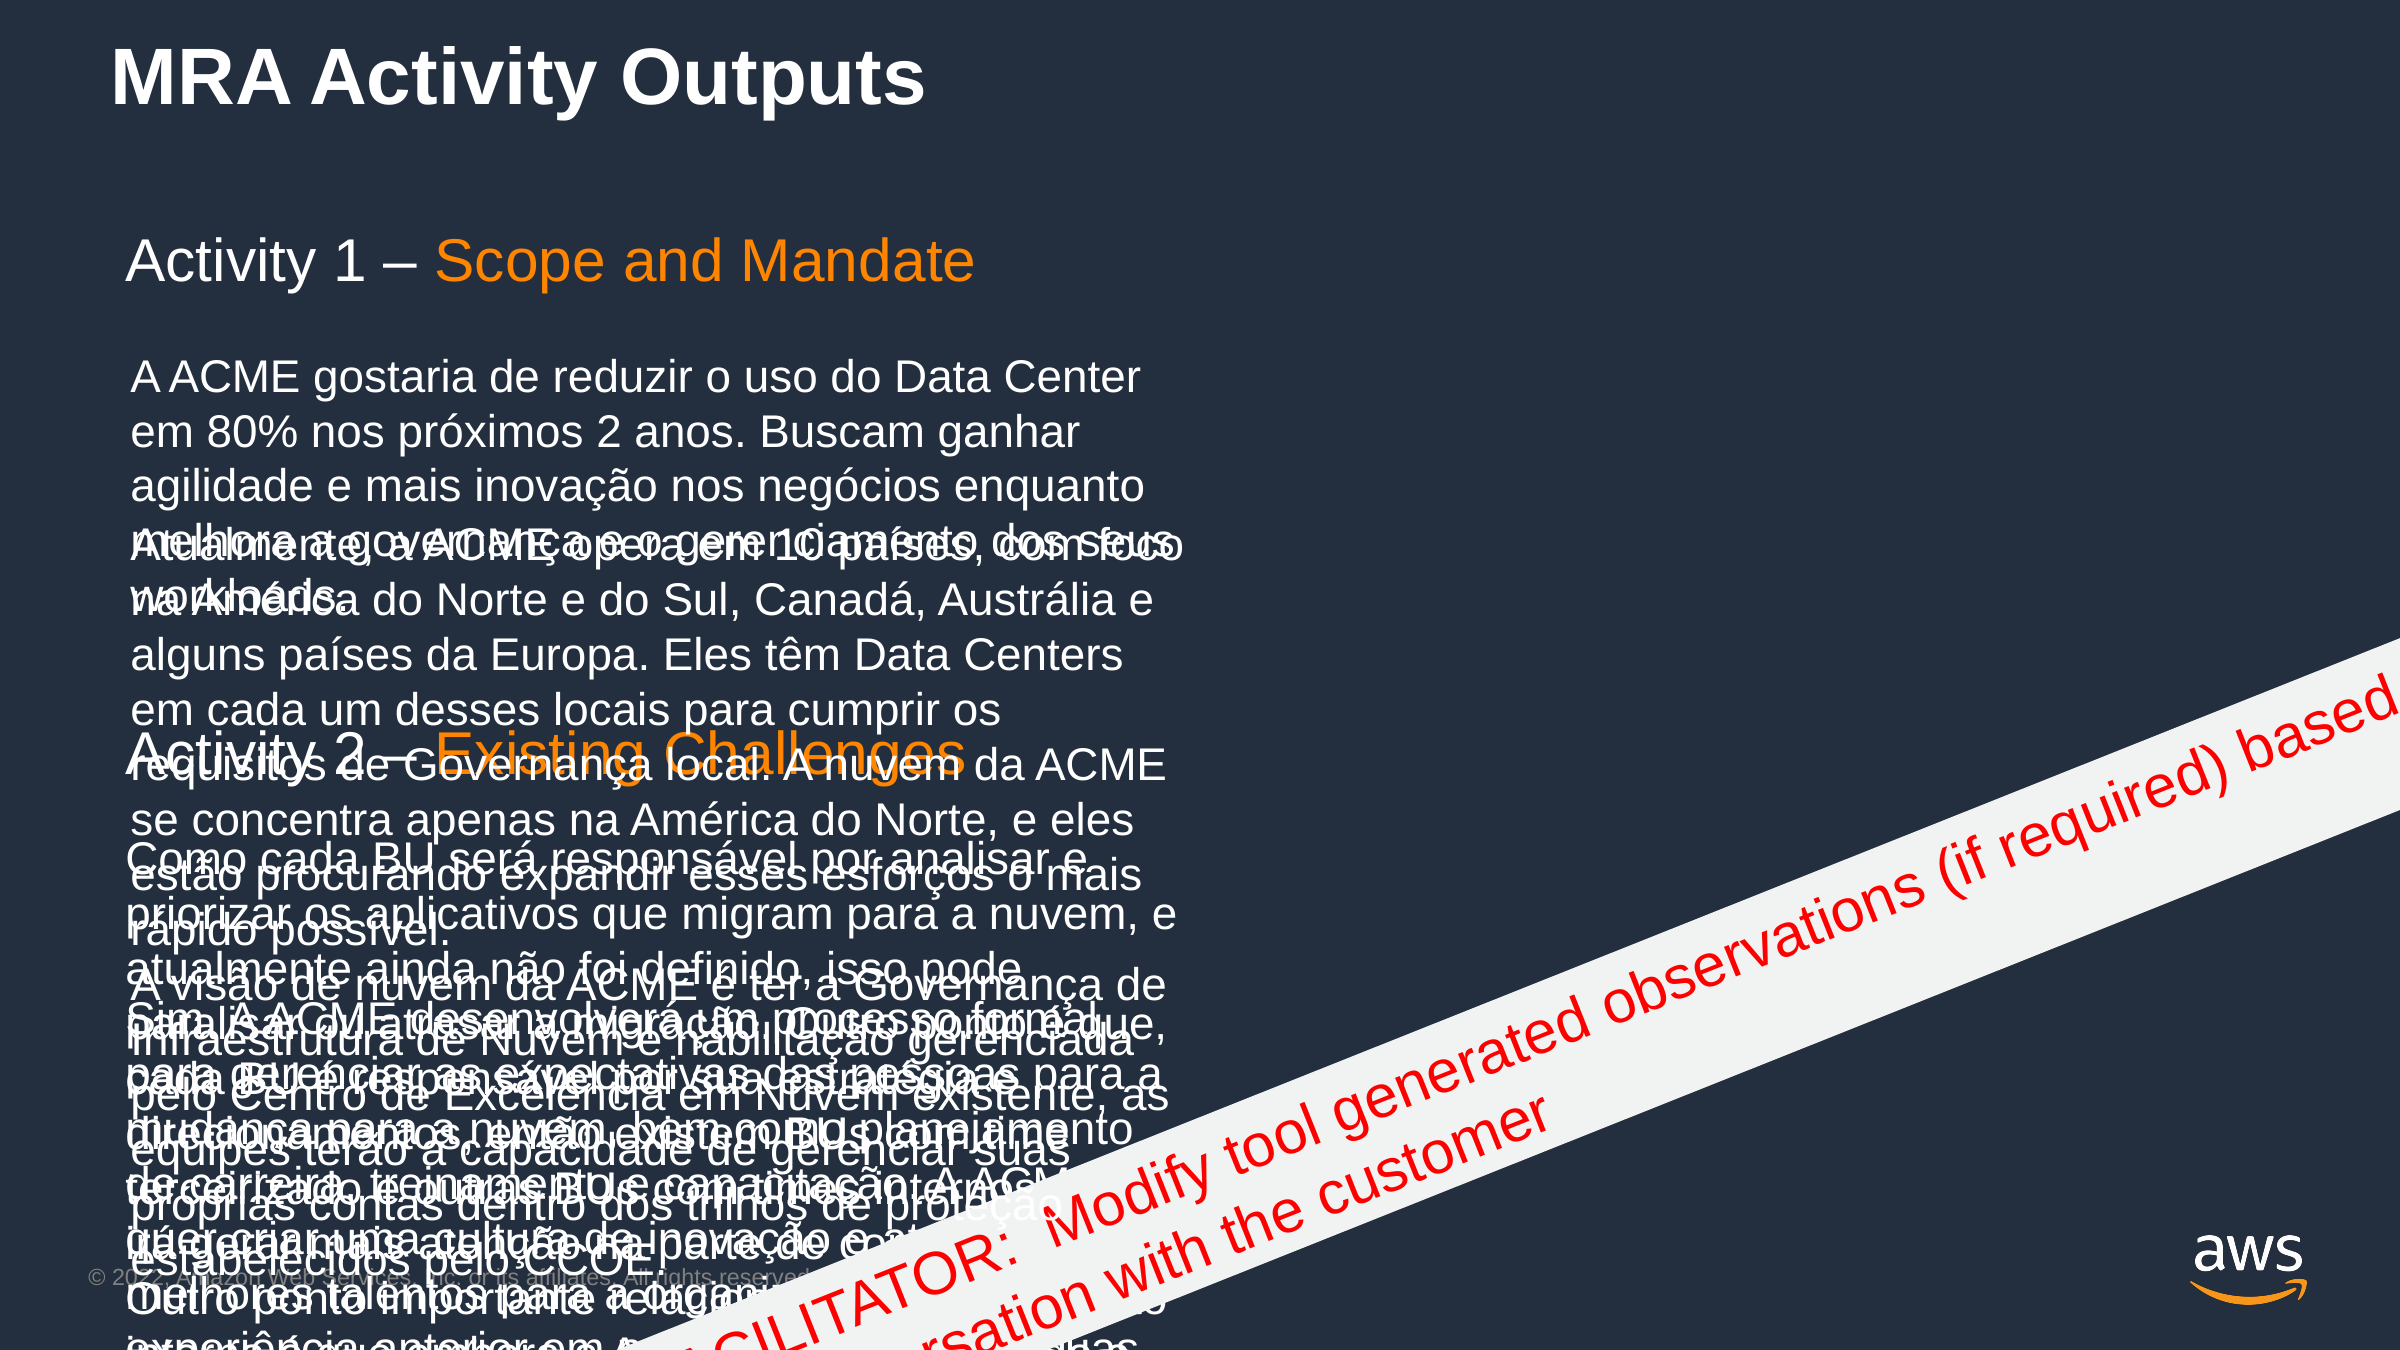

MRA Activity Outputs
Activity 1 – Scope and Mandate
A ACME gostaria de reduzir o uso do Data Center em 80% nos próximos 2 anos. Buscam ganhar agilidade e mais inovação nos negócios enquanto melhora a governança e o gerenciamento dos seus workloads.
Atualmente, a ACME opera em 10 países, com foco na América do Norte e do Sul, Canadá, Austrália e alguns países da Europa. Eles têm Data Centers em cada um desses locais para cumprir os requisitos de Governança local. A nuvem da ACME se concentra apenas na América do Norte, e eles estão procurando expandir esses esforços o mais rápido possível.
A visão de nuvem da ACME é ter a Governança de Infraestrutura de Nuvem e habilitação gerenciada pelo Centro de Excelência em Nuvem existente, as equipes terão a capacidade de gerenciar suas próprias contas dentro dos trilhos de proteção estabelecidos pelo CCOE.
Activity 2 – Existing Challenges
Como cada BU será responsável por analisar e priorizar os aplicativos que migram para a nuvem, e atualmente ainda não foi definido, isso pode paralisar ou atrasar a migração. Outro ponto é que, cada BU é responsável por sua estratégia e direcionamentos, então existem BUs com time terceirizado e outras BUs com times internos, isso irá gerar mais atenção na parte de comunicação.
Outro ponto importante relacionado à comunicação interna é que embora a ACME tenha começado a comunicar seus planos de nuvem, a alta administração deixou isso para as equipes individuais e a mensagem tem sido inconsistente. Portanto, algumas equipes hesitam e não têm certeza do impacto da nuvem em seus aplicativos e no futuro dentro da ACME.
FACILITATOR:  Modify tool generated observations (if required) based on live conversation with the customer
Sim. A ACME desenvolverá um processo formal para gerenciar as expectativas das pessoas para a mudança para a nuvem, bem como planejamento de carreira, treinamento e capacitação. A ACME quer criar uma cultura de inovação e atrair os melhores talentos para a organização que tenha experiência anterior em nuvem para reforçar suas equipes. Ao mesmo tempo, quer reter talentos com conhecimento institucional e planeja nivelá-los com o conhecimento de nuvem necessário com base em suas funções específicas